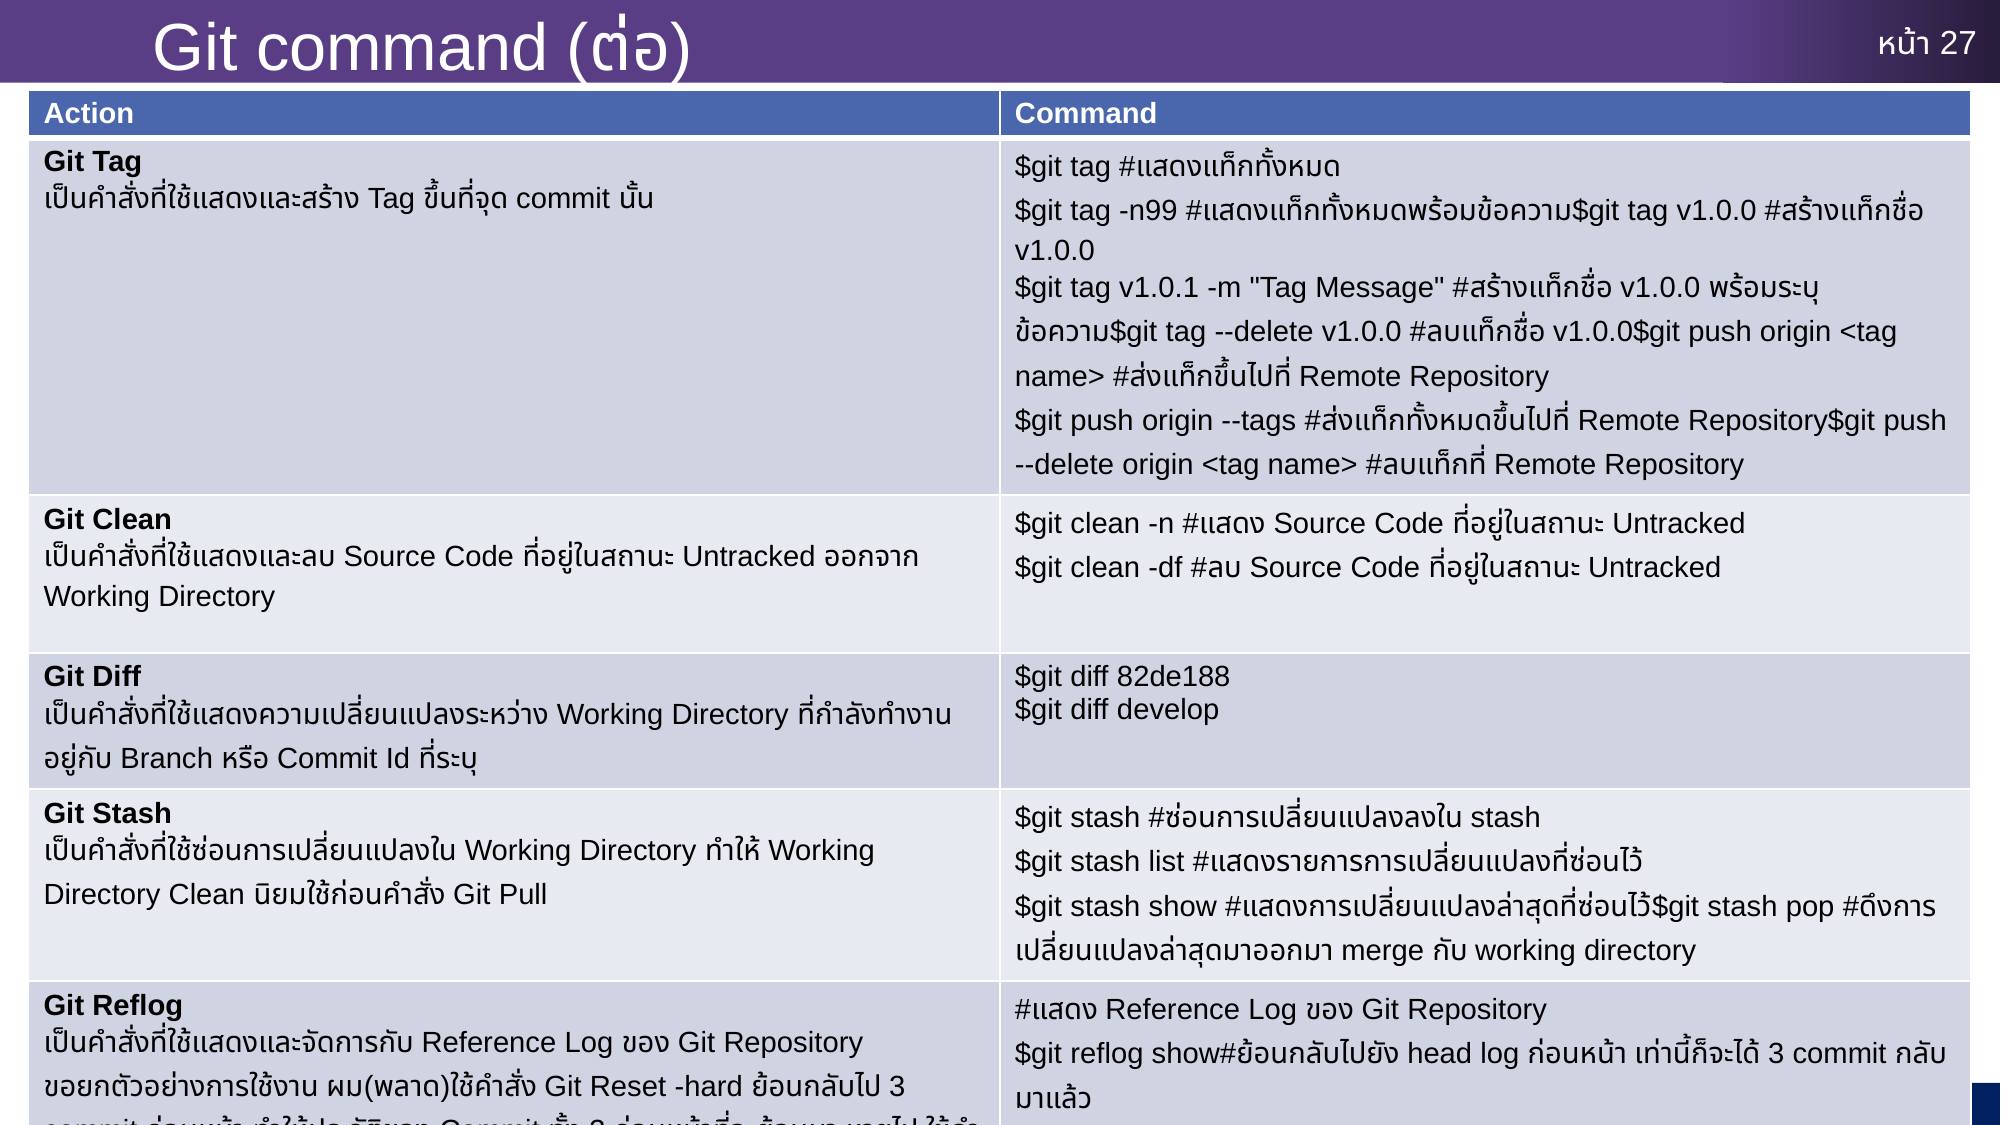

# Git command (ต่อ)
| Action | Command |
| --- | --- |
| Git Tag เป็นคำสั่งที่ใช้แสดงและสร้าง Tag ขึ้นที่จุด commit นั้น | $git tag #แสดงแท็กทั้งหมด $git tag -n99 #แสดงแท็กทั้งหมดพร้อมข้อความ$git tag v1.0.0 #สร้างแท็กชื่อ v1.0.0 $git tag v1.0.1 -m "Tag Message" #สร้างแท็กชื่อ v1.0.0 พร้อมระบุข้อความ$git tag --delete v1.0.0 #ลบแท็กชื่อ v1.0.0$git push origin <tag name> #ส่งแท็กขึ้นไปที่ Remote Repository $git push origin --tags #ส่งแท็กทั้งหมดขึ้นไปที่ Remote Repository$git push --delete origin <tag name> #ลบแท็กที่ Remote Repository |
| Git Clean เป็นคำสั่งที่ใช้แสดงและลบ Source Code ที่อยู่ในสถานะ Untracked ออกจาก Working Directory | $git clean -n #แสดง Source Code ที่อยู่ในสถานะ Untracked $git clean -df #ลบ Source Code ที่อยู่ในสถานะ Untracked |
| Git Diff เป็นคำสั่งที่ใช้แสดงความเปลี่ยนแปลงระหว่าง Working Directory ที่กำลังทำงานอยู่กับ Branch หรือ Commit Id ที่ระบุ | $git diff 82de188 $git diff develop |
| Git Stash เป็นคำสั่งที่ใช้ซ่อนการเปลี่ยนแปลงใน Working Directory ทำให้ Working Directory Clean นิยมใช้ก่อนคำสั่ง Git Pull | $git stash #ซ่อนการเปลี่ยนแปลงลงใน stash $git stash list #แสดงรายการการเปลี่ยนแปลงที่ซ่อนไว้ $git stash show #แสดงการเปลี่ยนแปลงล่าสุดที่ซ่อนไว้$git stash pop #ดึงการเปลี่ยนแปลงล่าสุดมาออกมา merge กับ working directory |
| Git Reflog เป็นคำสั่งที่ใช้แสดงและจัดการกับ Reference Log ของ Git Repository ขอยกตัวอย่างการใช้งาน ผม(พลาด)ใช้คำสั่ง Git Reset -hard ย้อนกลับไป 3 commit ก่อนหน้า ทำให้ประวัติของ Commit ทั้ง 3 ก่อนหน้าที่จะย้อนมา หายไป ใช้คำสั่งตามด้านล่านนี้ | #แสดง Reference Log ของ Git Repository $git reflog show#ย้อนกลับไปยัง head log ก่อนหน้า เท่านี้ก็จะได้ 3 commit กลับมาแล้ว $git reset HEAD@{1} |
| Git Help เป็นคำสั่งที่ใช้ในการแสดงและอธิบายคำสั่งของ Git | $git help <command name> $git help merge |